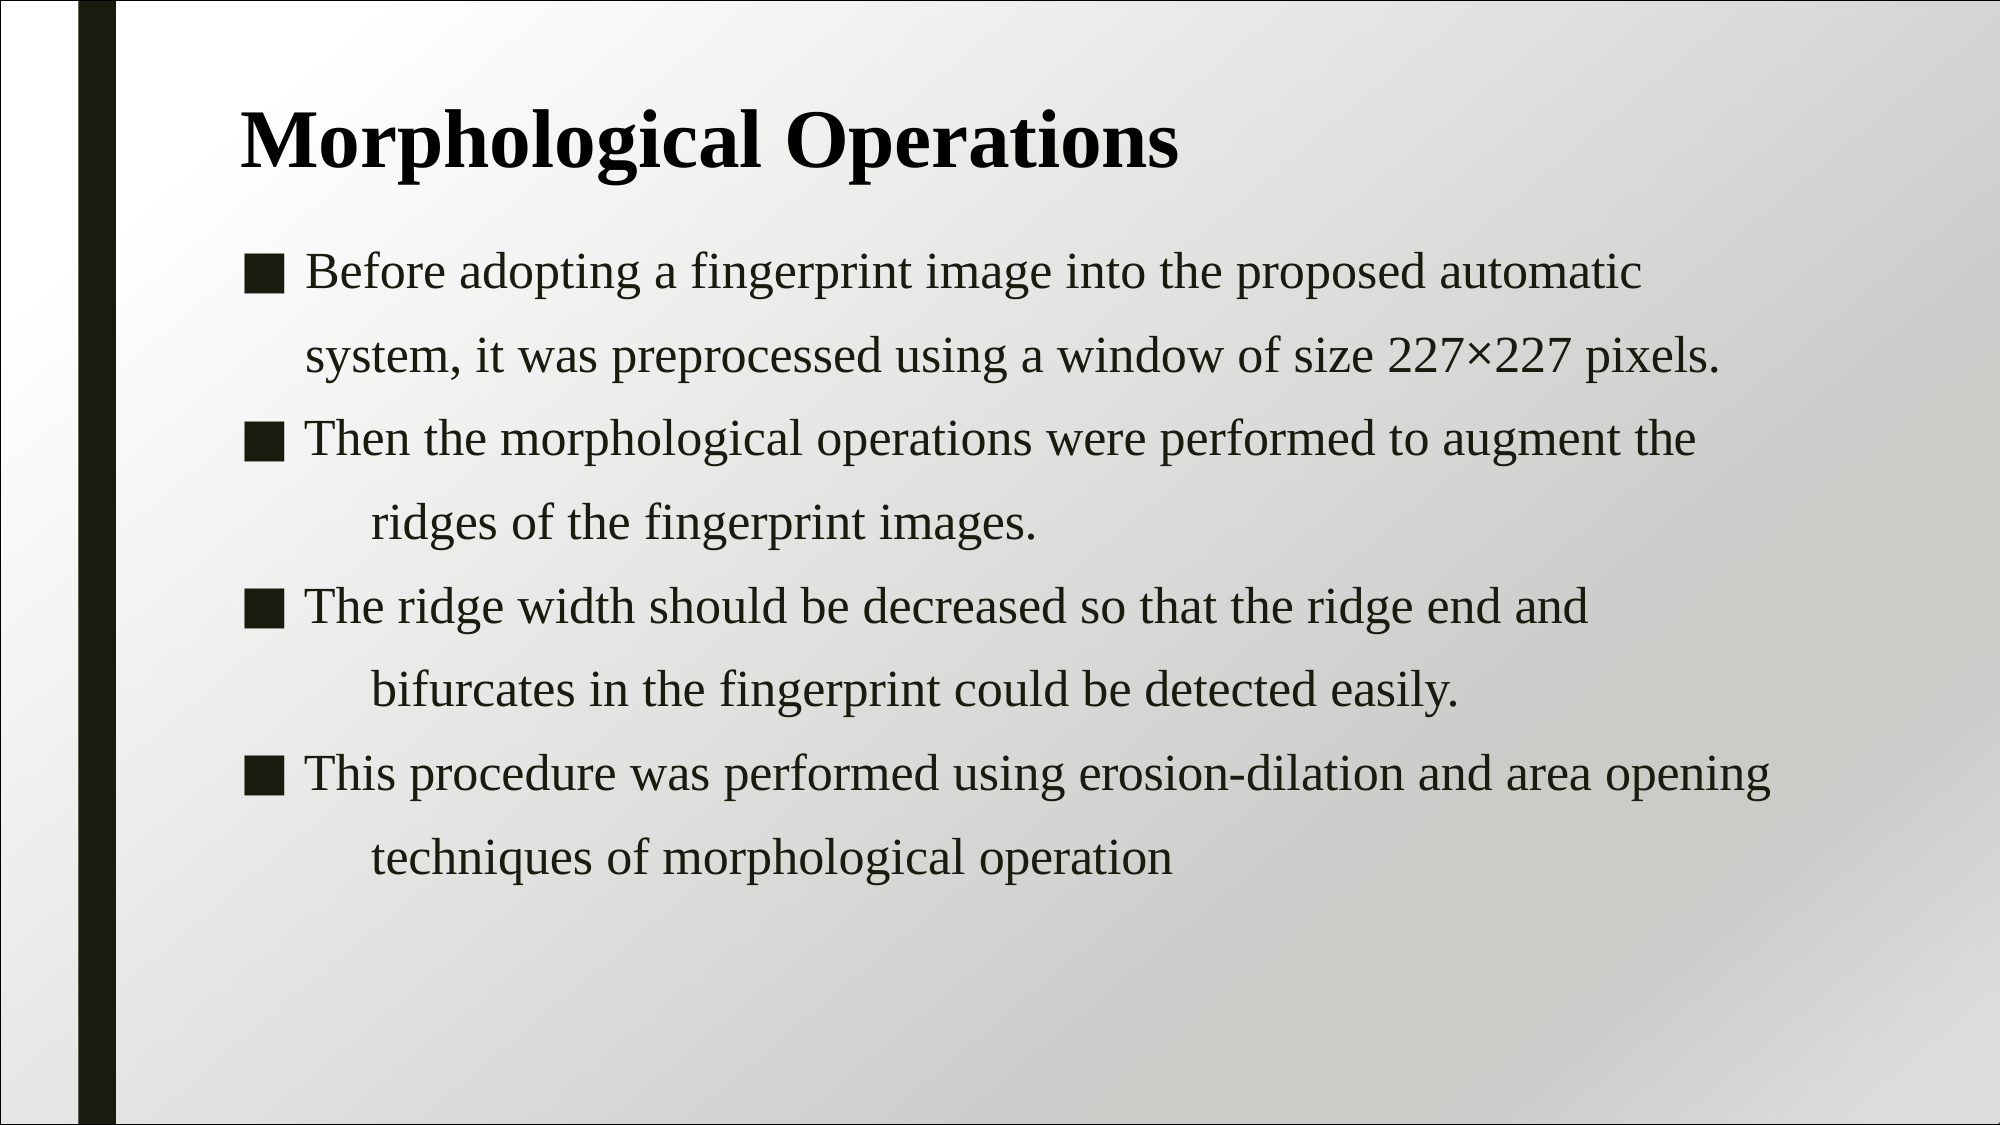

Morphological Operations
Before adopting a fingerprint image into the proposed automatic system, it was preprocessed using a window of size 227×227 pixels.
Then the morphological operations were performed to augment the 	ridges of the fingerprint images.
The ridge width should be decreased so that the ridge end and 	bifurcates in the fingerprint could be detected easily.
This procedure was performed using erosion-dilation and area opening 	techniques of morphological operation